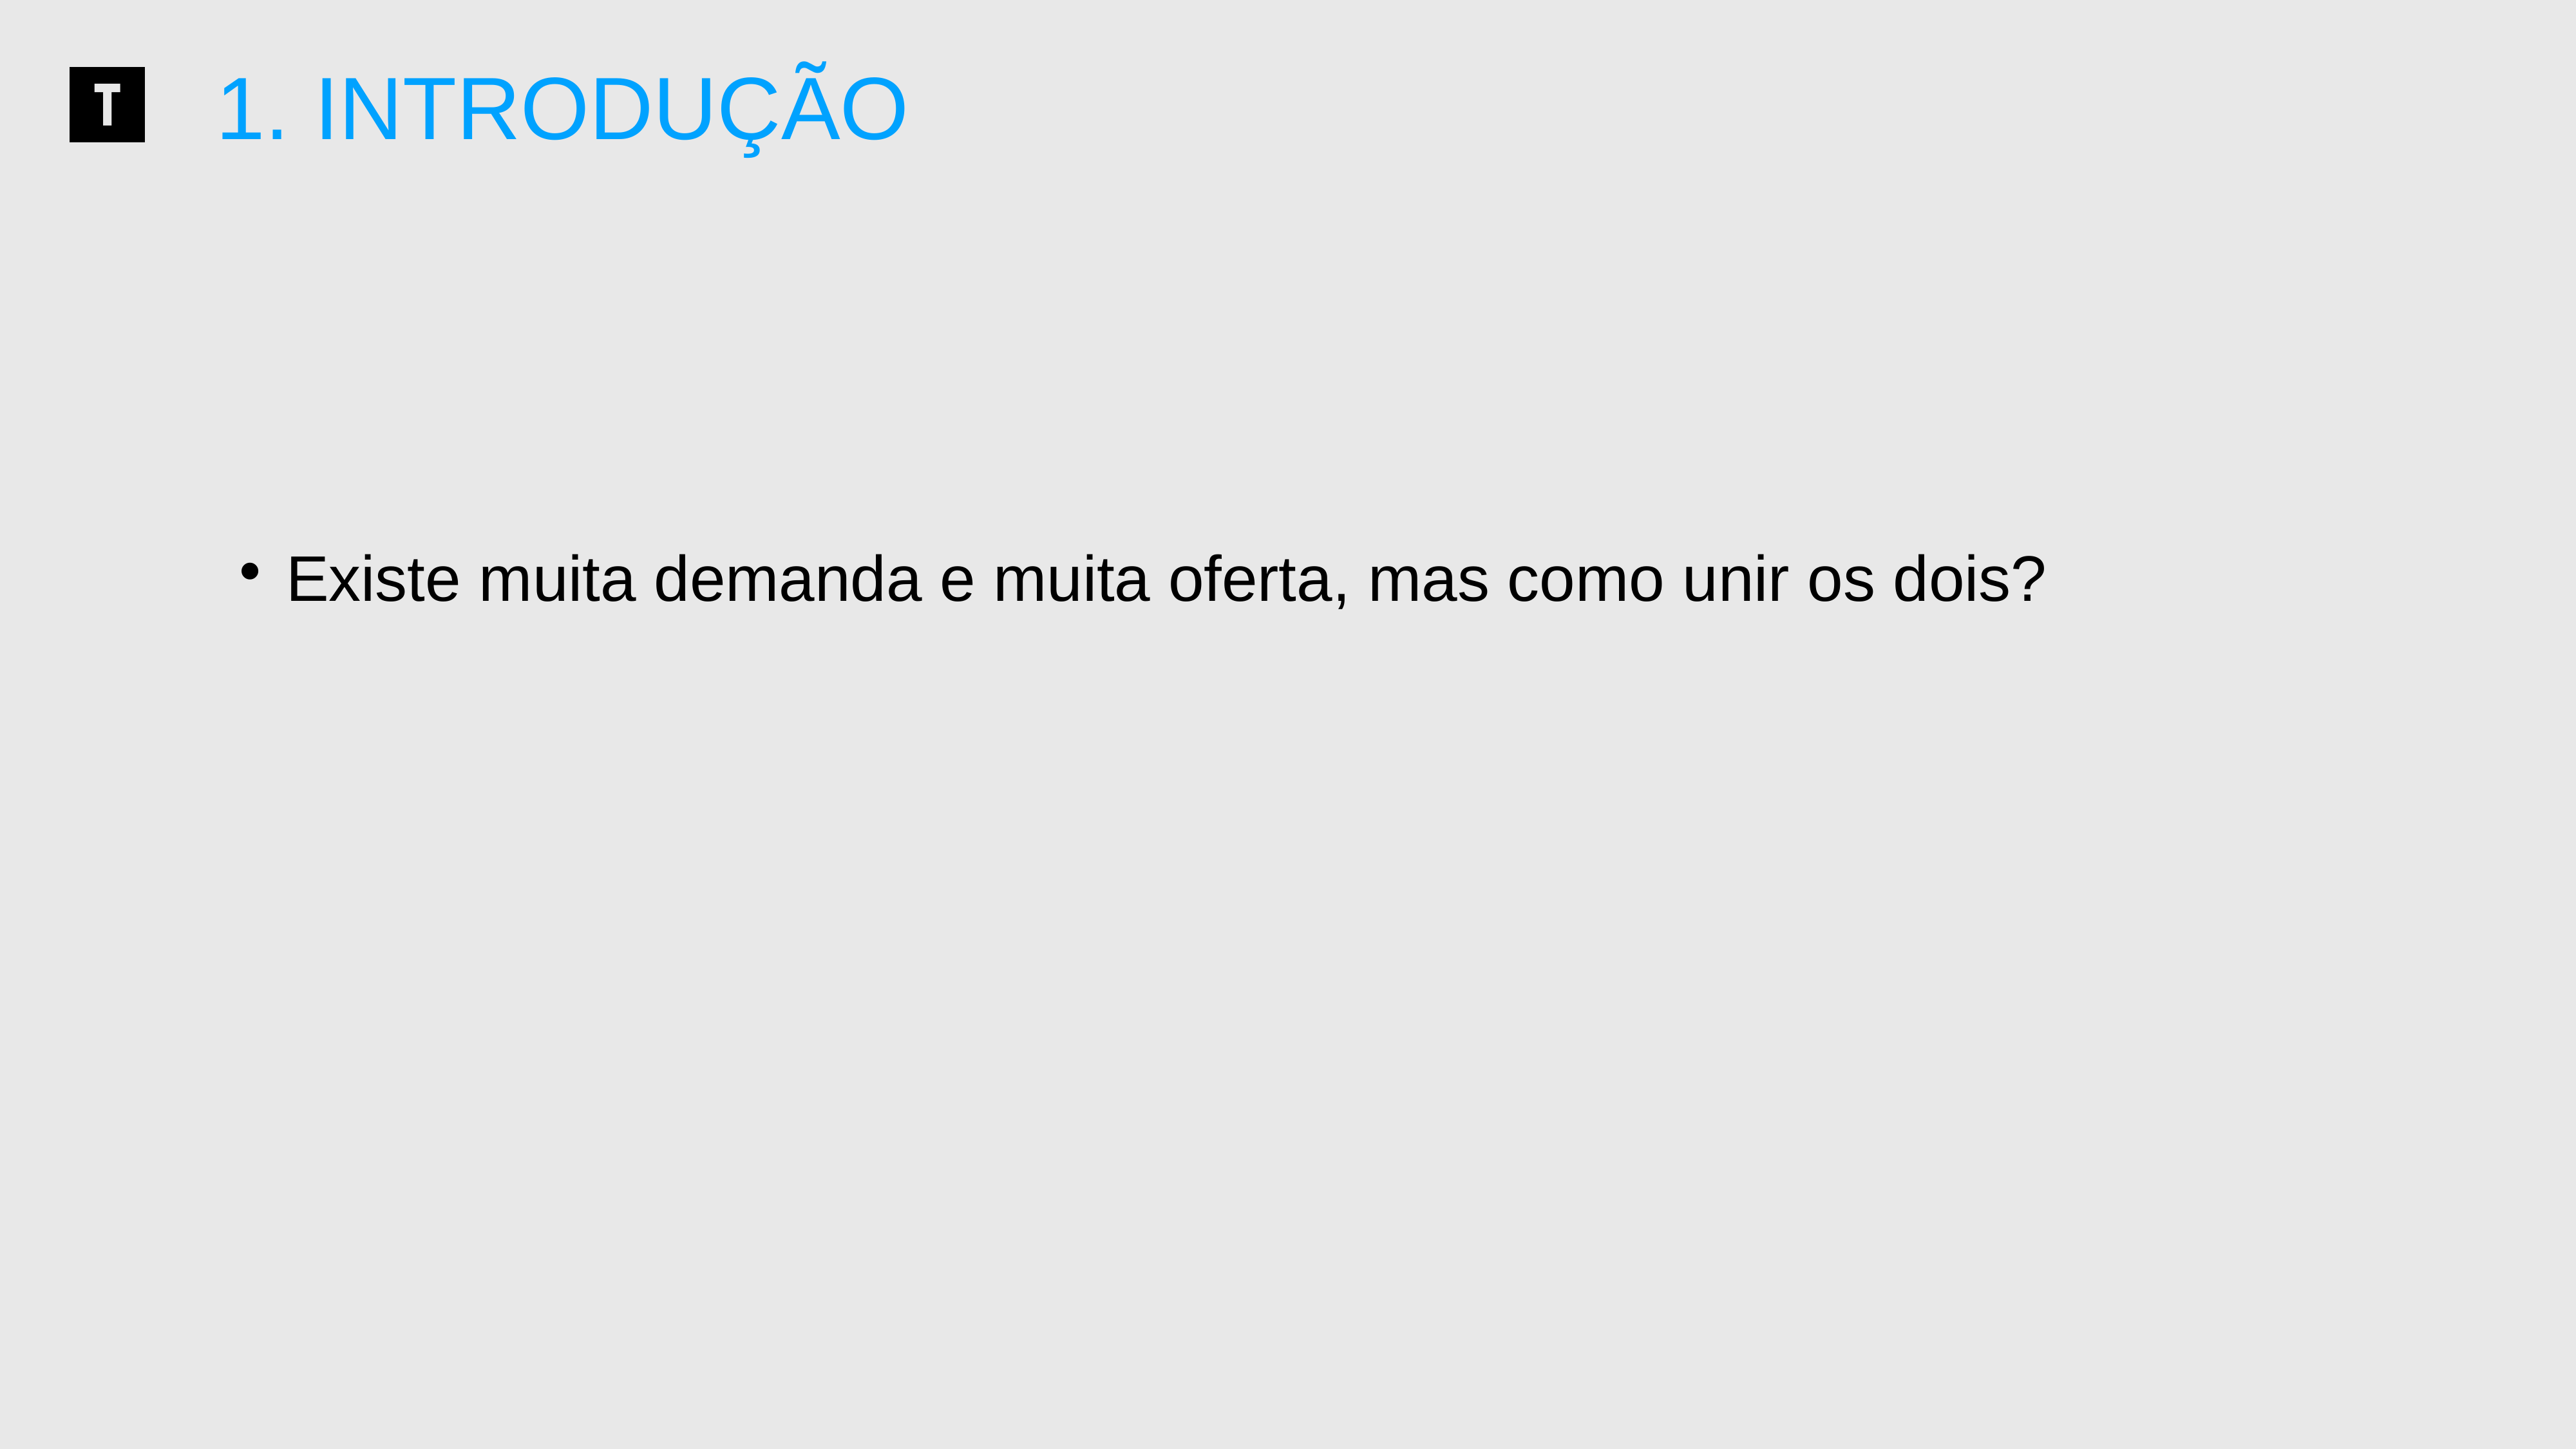

1. INTRODUÇÃO

 Existe muita demanda e muita oferta, mas como unir os dois?